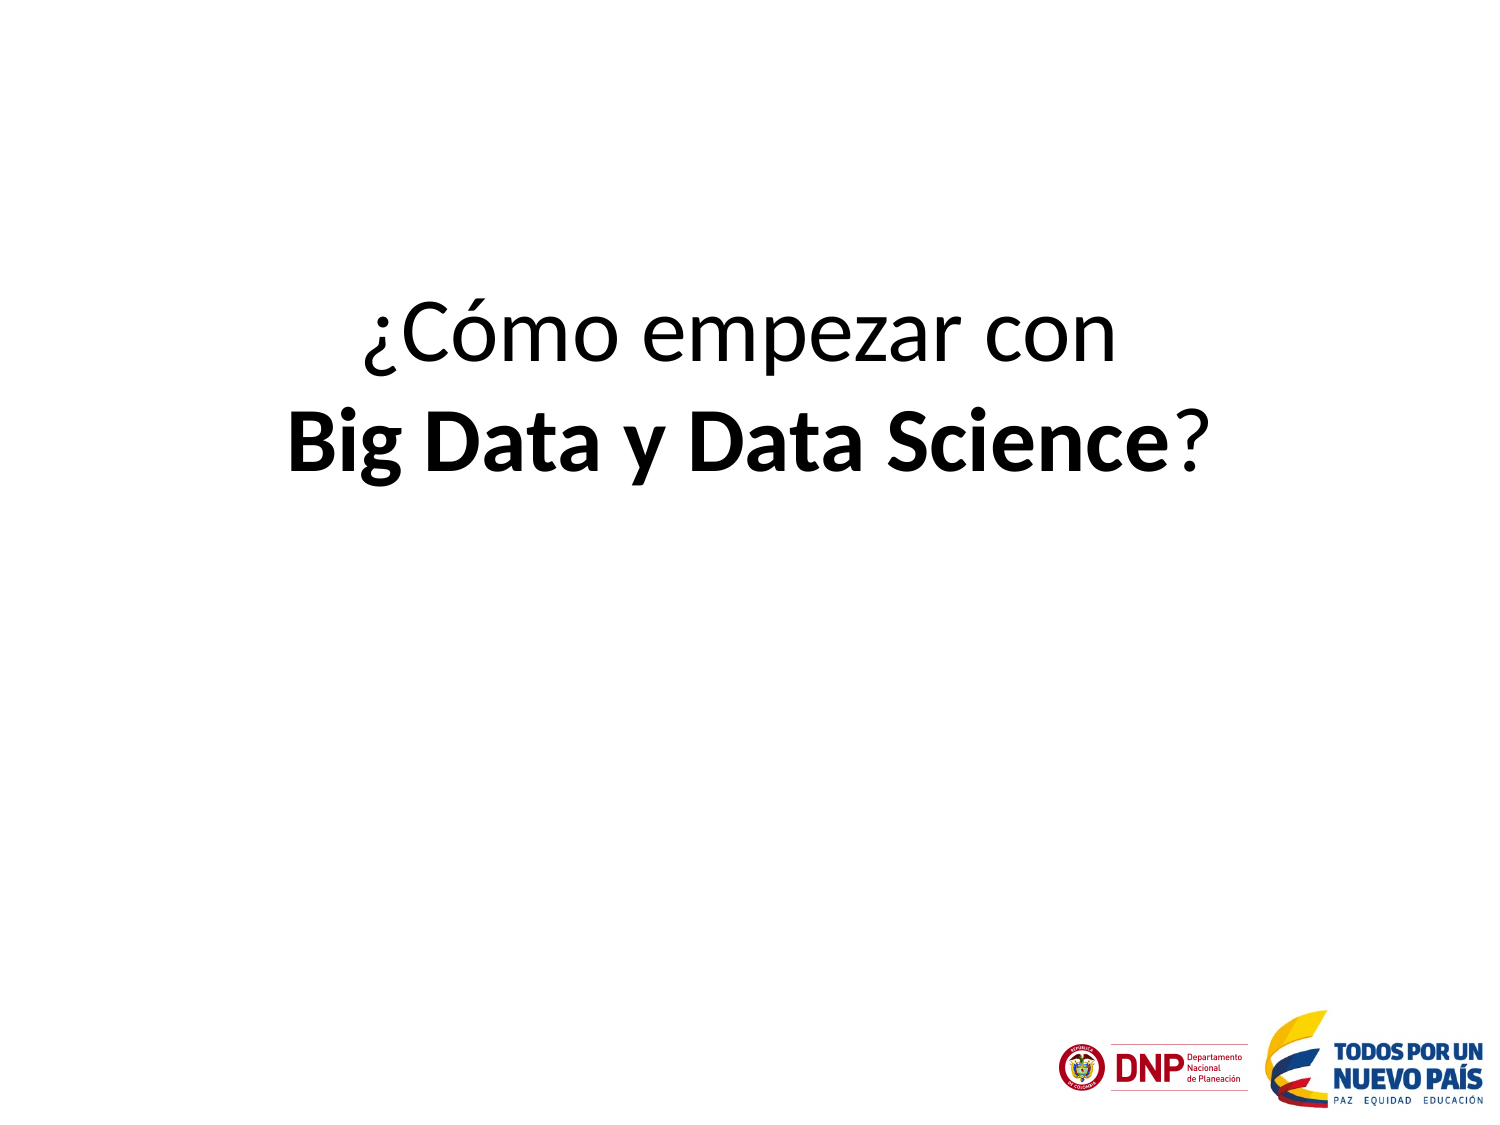

¿Cómo empezar con
Big Data y Data Science?